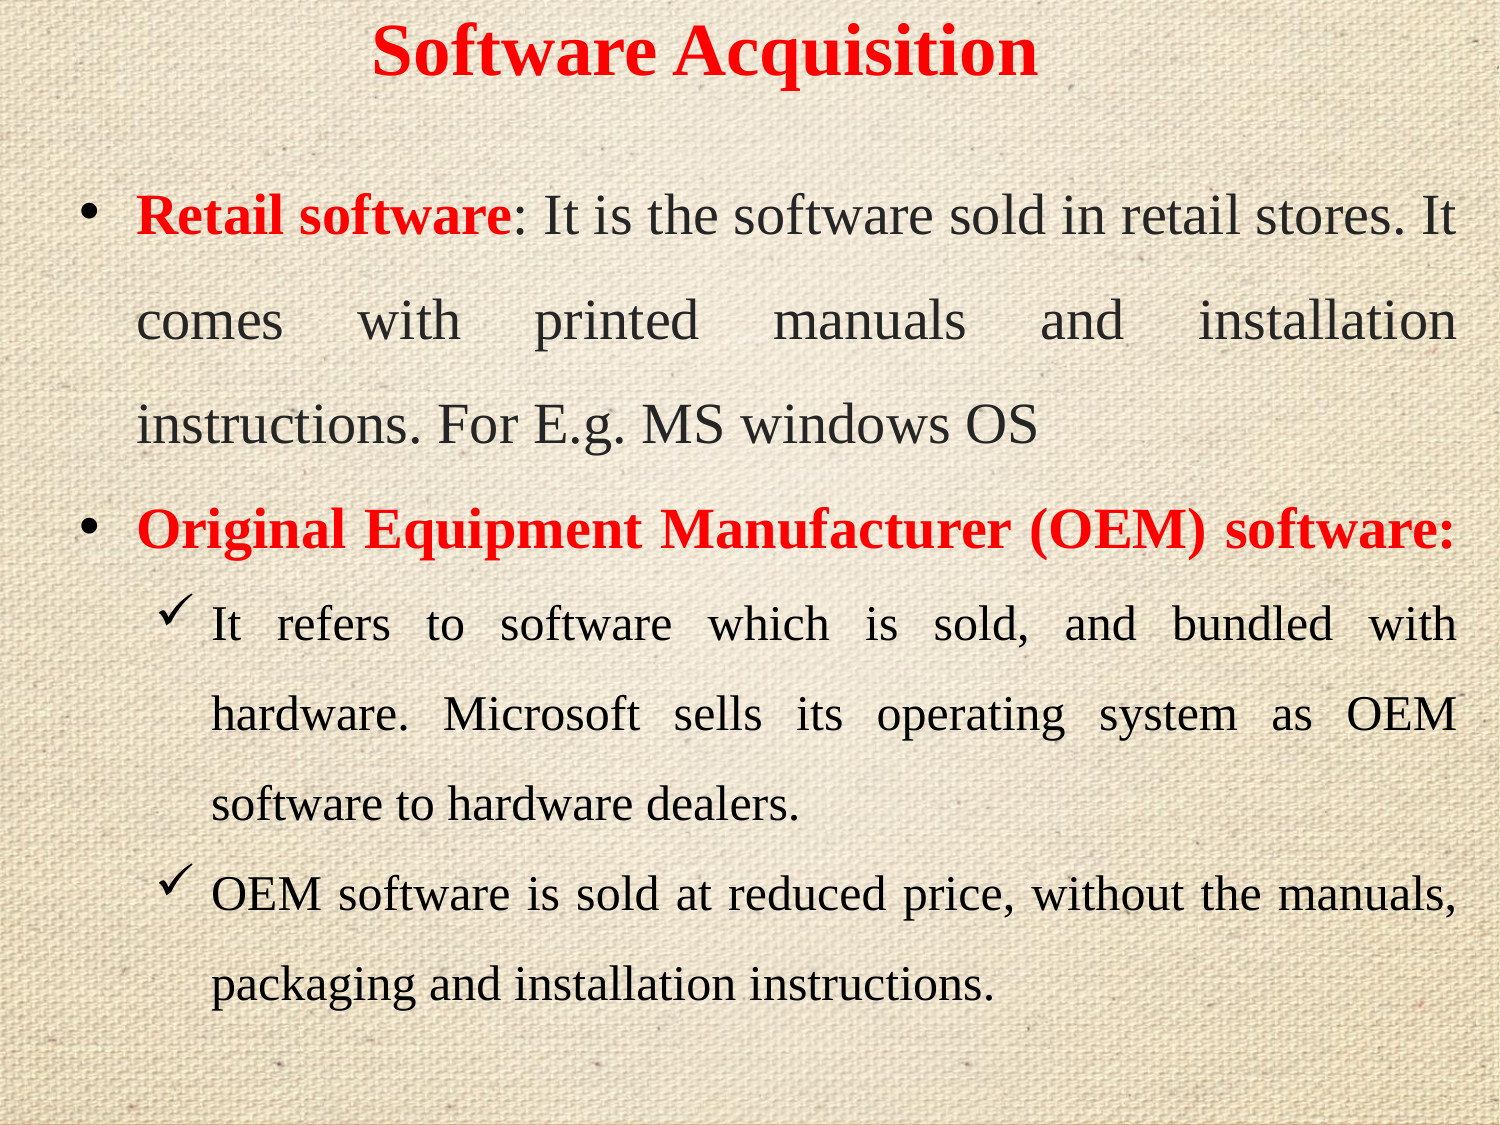

# Software Acquisition
Retail software: It is the software sold in retail stores. It comes with printed manuals and installation instructions. For E.g. MS windows OS
Original Equipment Manufacturer (OEM) software:
It refers to software which is sold, and bundled with hardware. Microsoft sells its operating system as OEM software to hardware dealers.
OEM software is sold at reduced price, without the manuals, packaging and installation instructions.